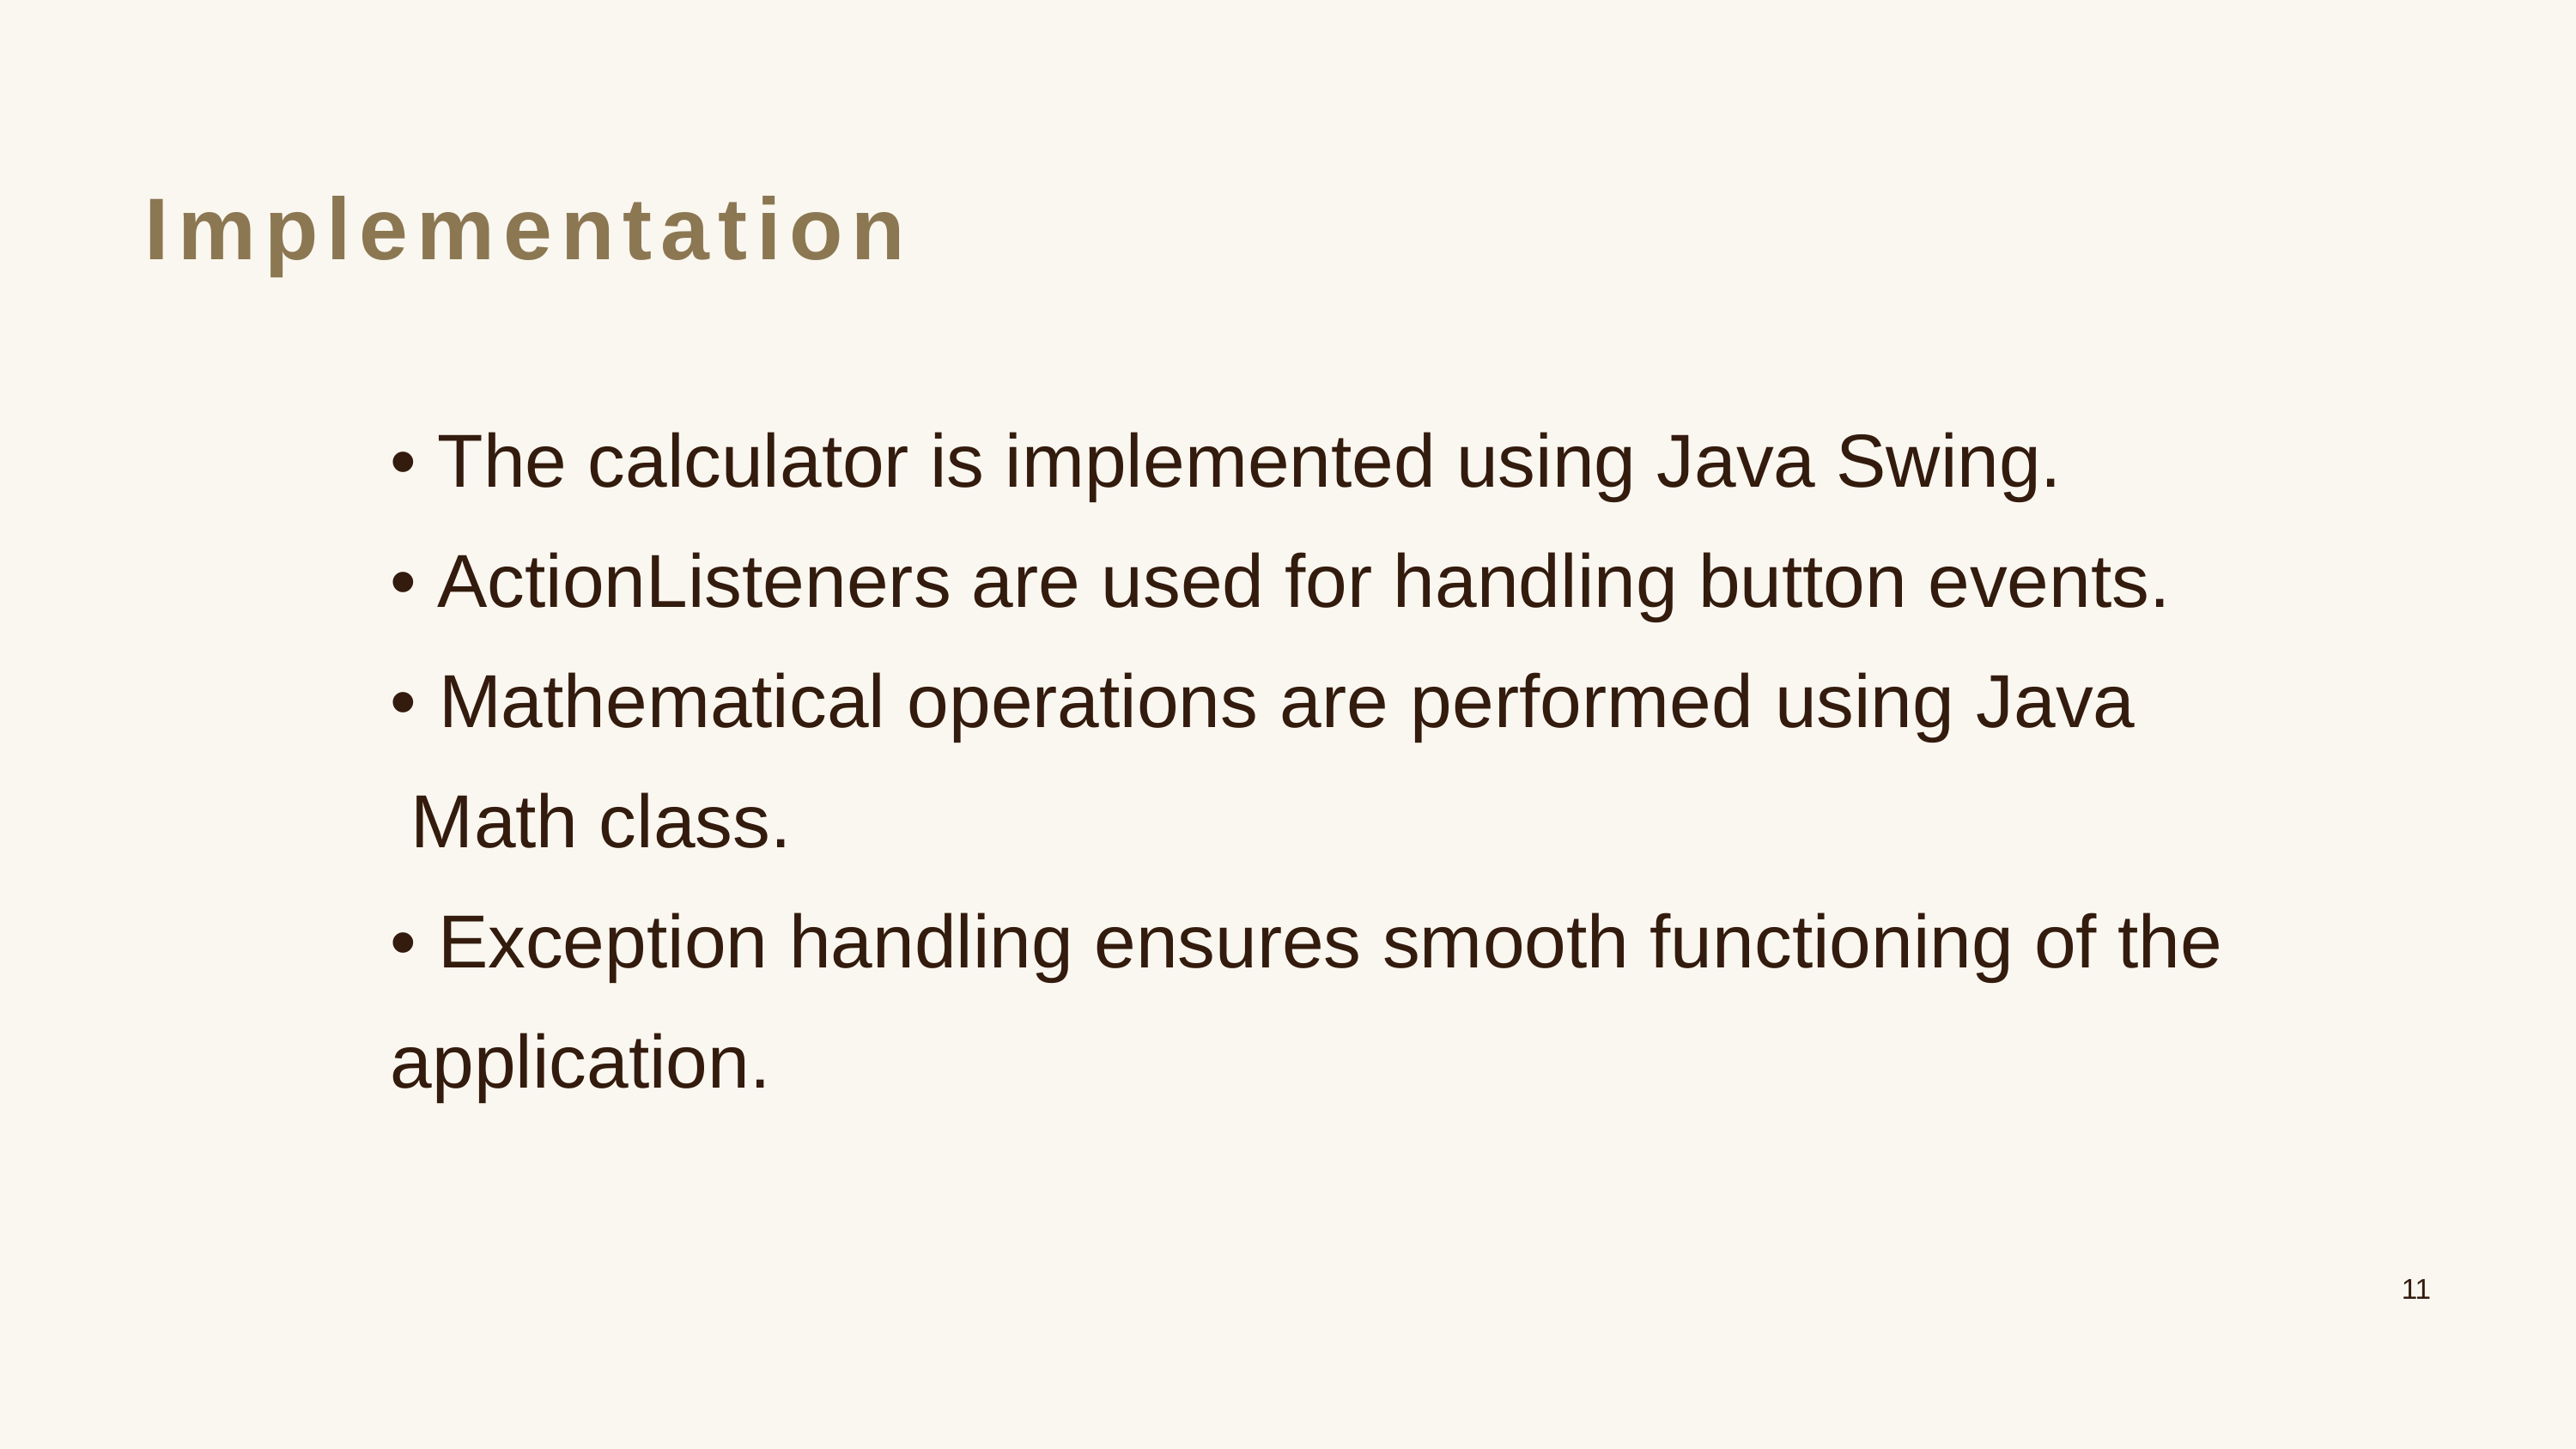

Implementation
• The calculator is implemented using Java Swing.
• ActionListeners are used for handling button events.
• Mathematical operations are performed using Java      Math class.
• Exception handling ensures smooth functioning of the application.

11